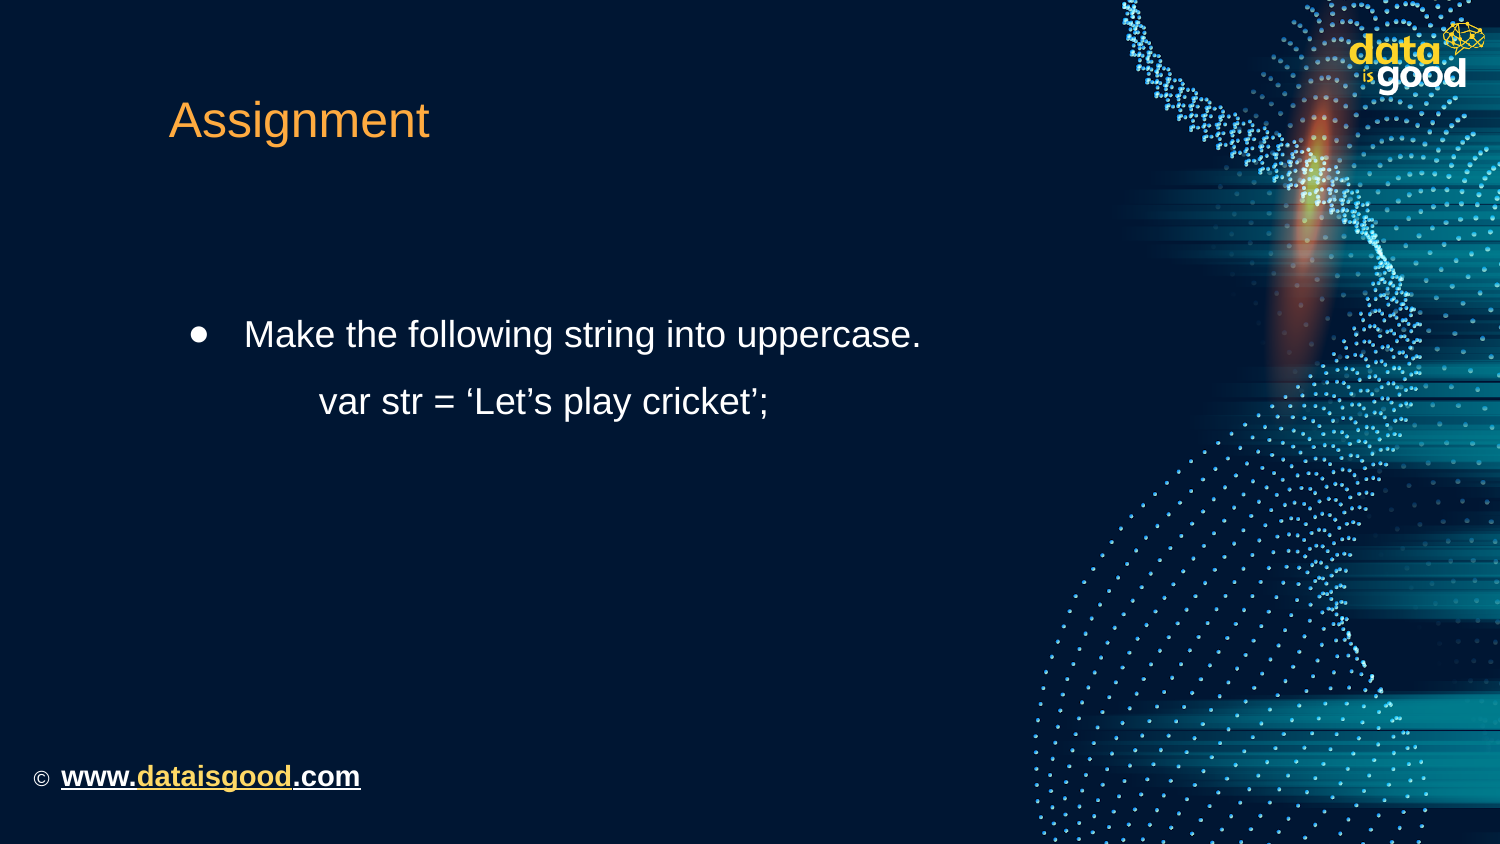

# Assignment
Make the following string into uppercase.
var str = ‘Let’s play cricket’;